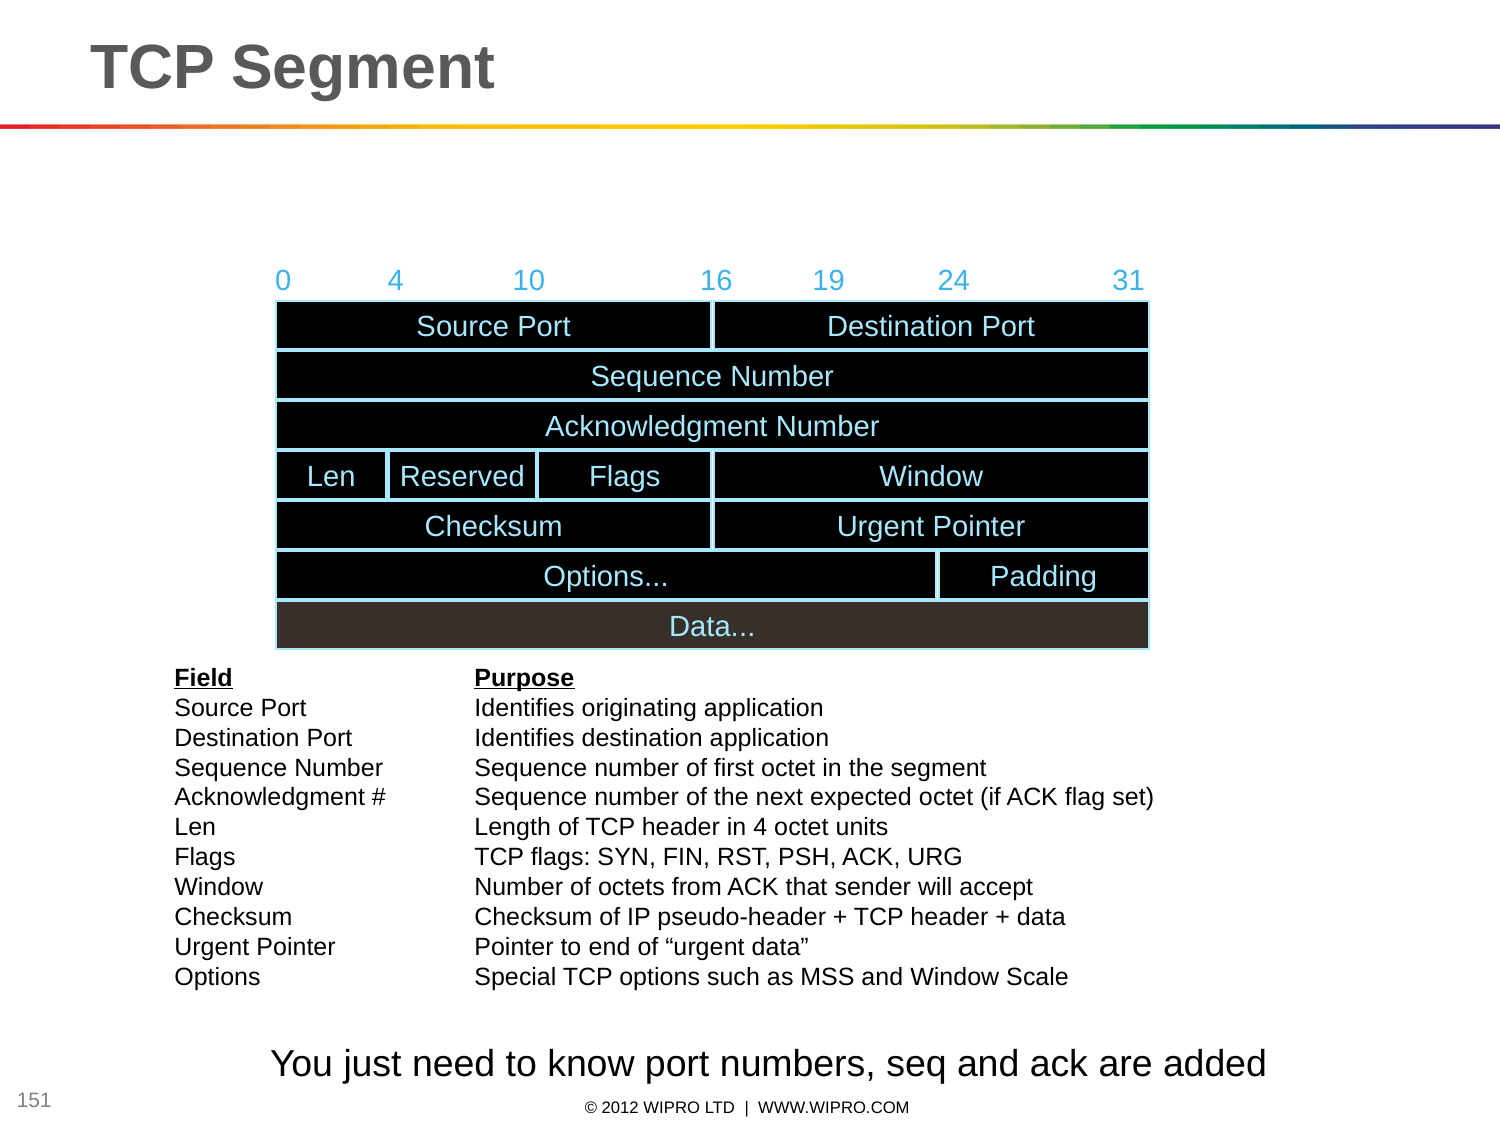

# TCP Segment
0
4
10
16
19
24
31
Source Port
Destination Port
Sequence Number
Acknowledgment Number
Len
Reserved
Flags
Window
Checksum
Urgent Pointer
Options...
Padding
Data...
Field		Purpose
Source Port		Identifies originating application
Destination Port	Identifies destination application
Sequence Number	Sequence number of first octet in the segment
Acknowledgment #	Sequence number of the next expected octet (if ACK flag set)
Len		Length of TCP header in 4 octet units
Flags		TCP flags: SYN, FIN, RST, PSH, ACK, URG
Window		Number of octets from ACK that sender will accept
Checksum		Checksum of IP pseudo-header + TCP header + data
Urgent Pointer	Pointer to end of “urgent data”
Options		Special TCP options such as MSS and Window Scale

You just need to know port numbers, seq and ack are added